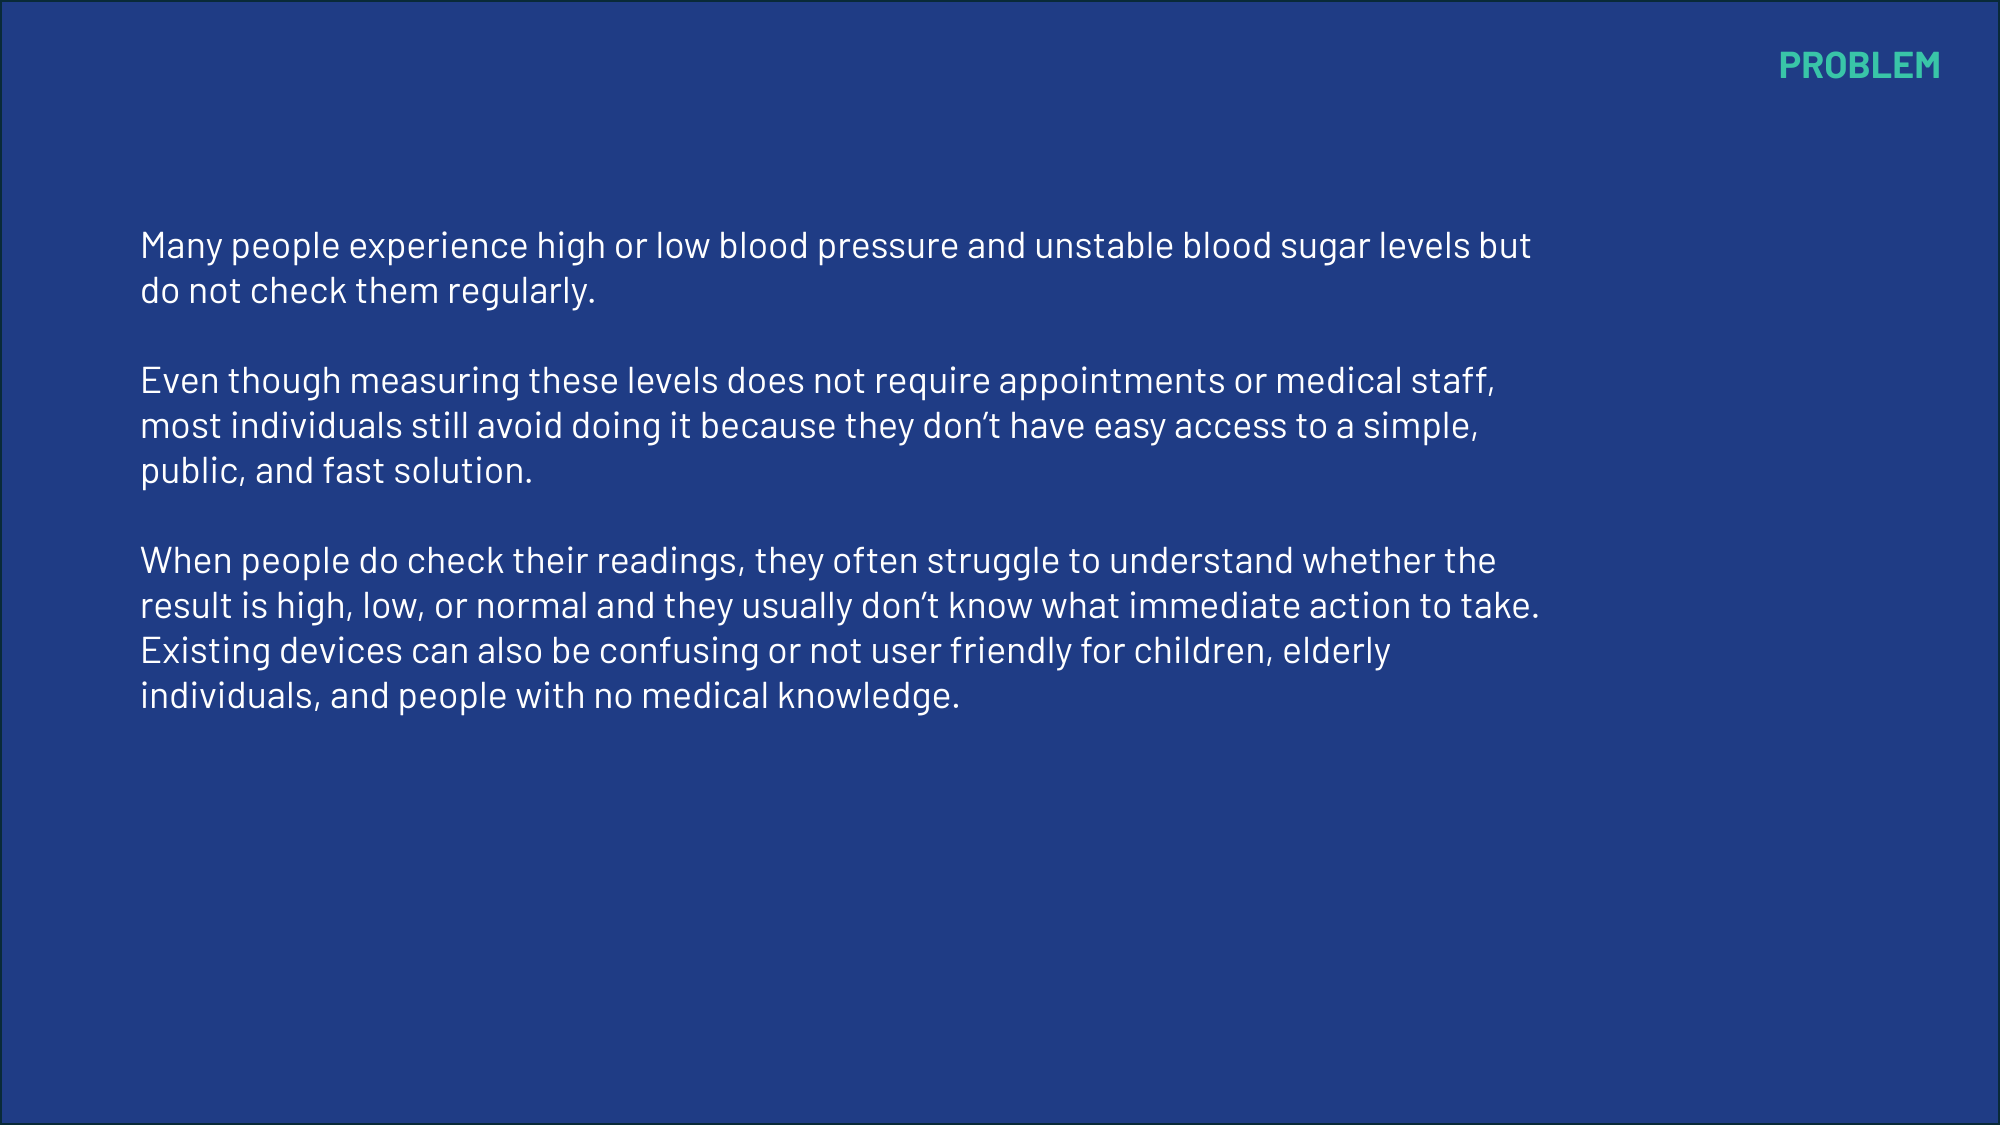

PROBLEM
Many people experience high or low blood pressure and unstable blood sugar levels but do not check them regularly.
Even though measuring these levels does not require appointments or medical staff, most individuals still avoid doing it because they don’t have easy access to a simple, public, and fast solution.
When people do check their readings, they often struggle to understand whether the result is high, low, or normal and they usually don’t know what immediate action to take. Existing devices can also be confusing or not user friendly for children, elderly individuals, and people with no medical knowledge.